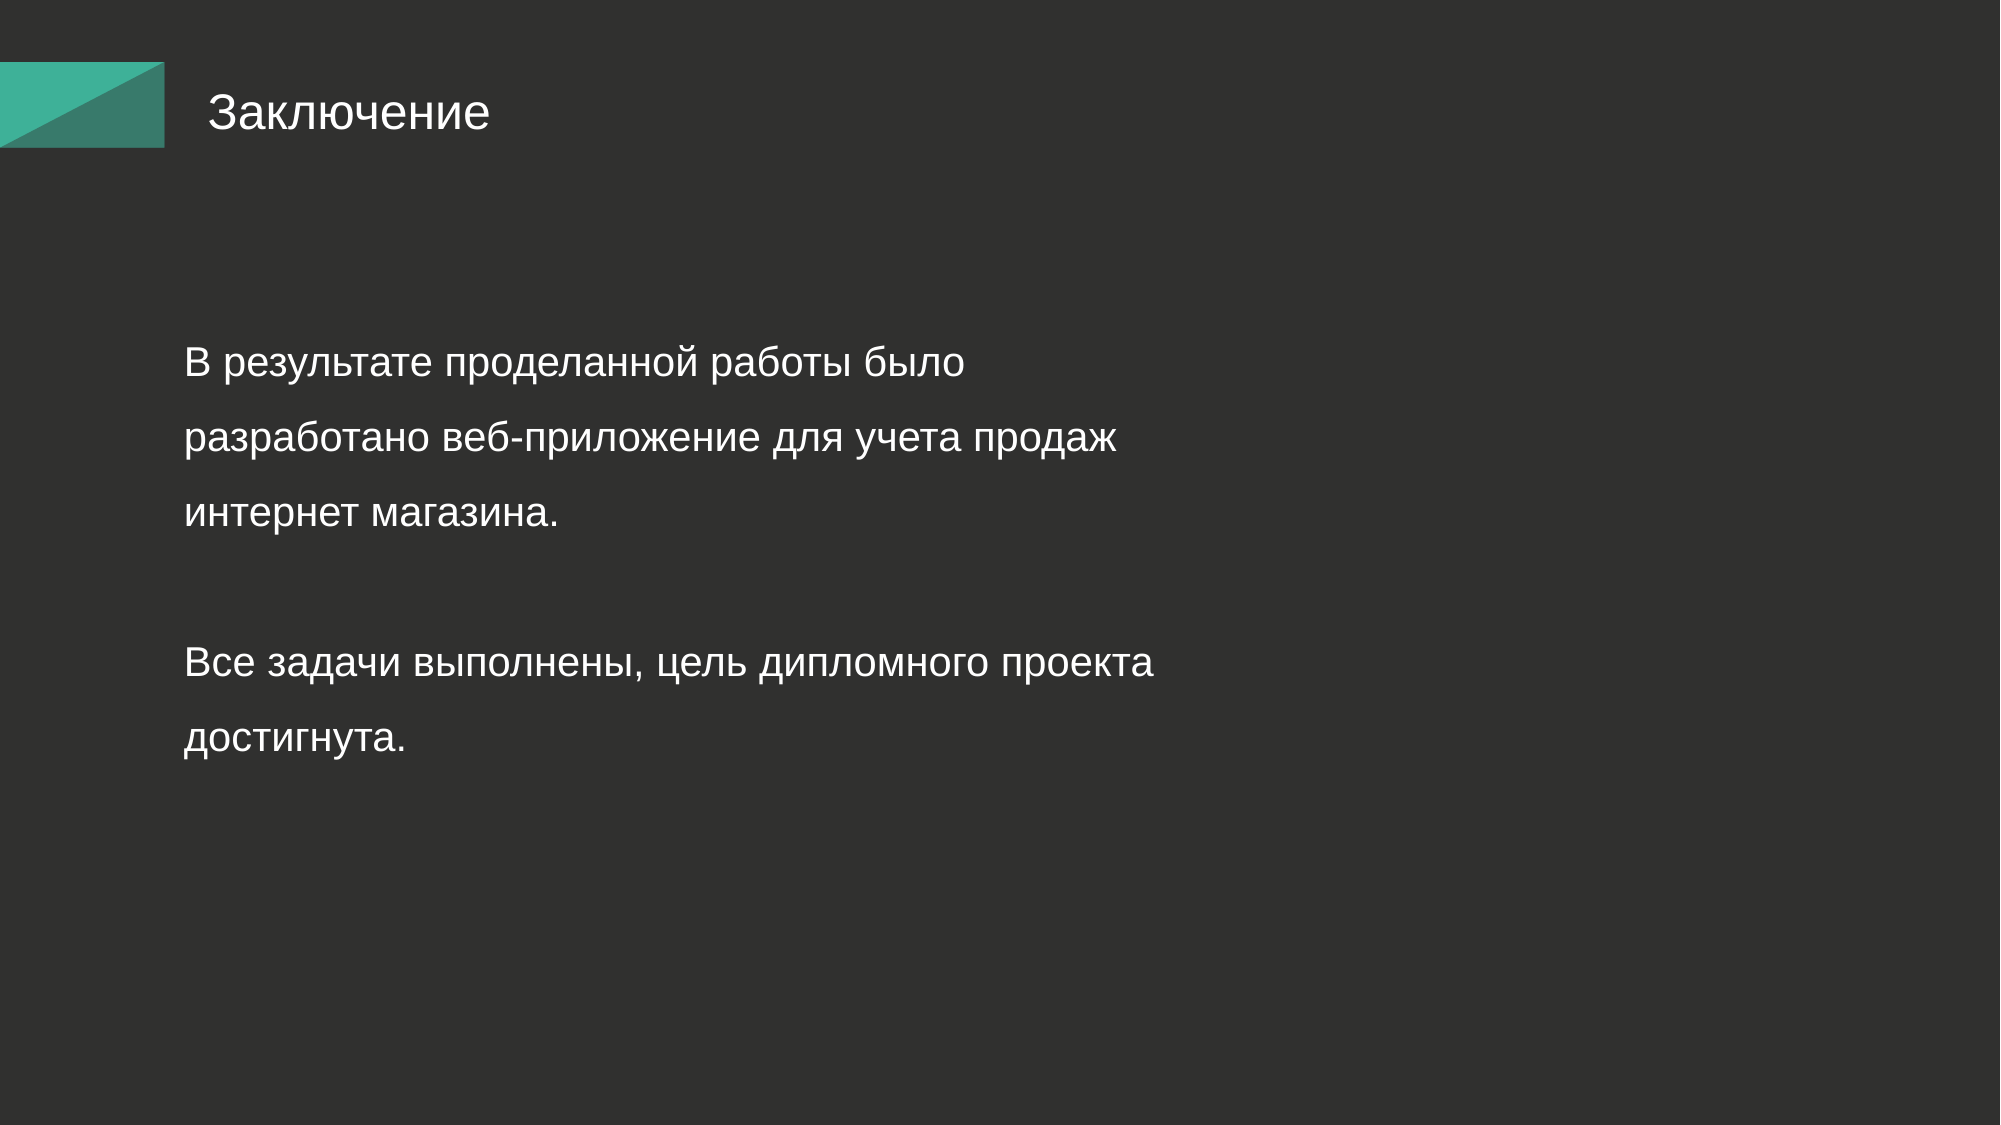

Заключение
В результате проделанной работы было разработано веб-приложение для учета продаж интернет магазина.

Все задачи выполнены, цель дипломного проекта достигнута.